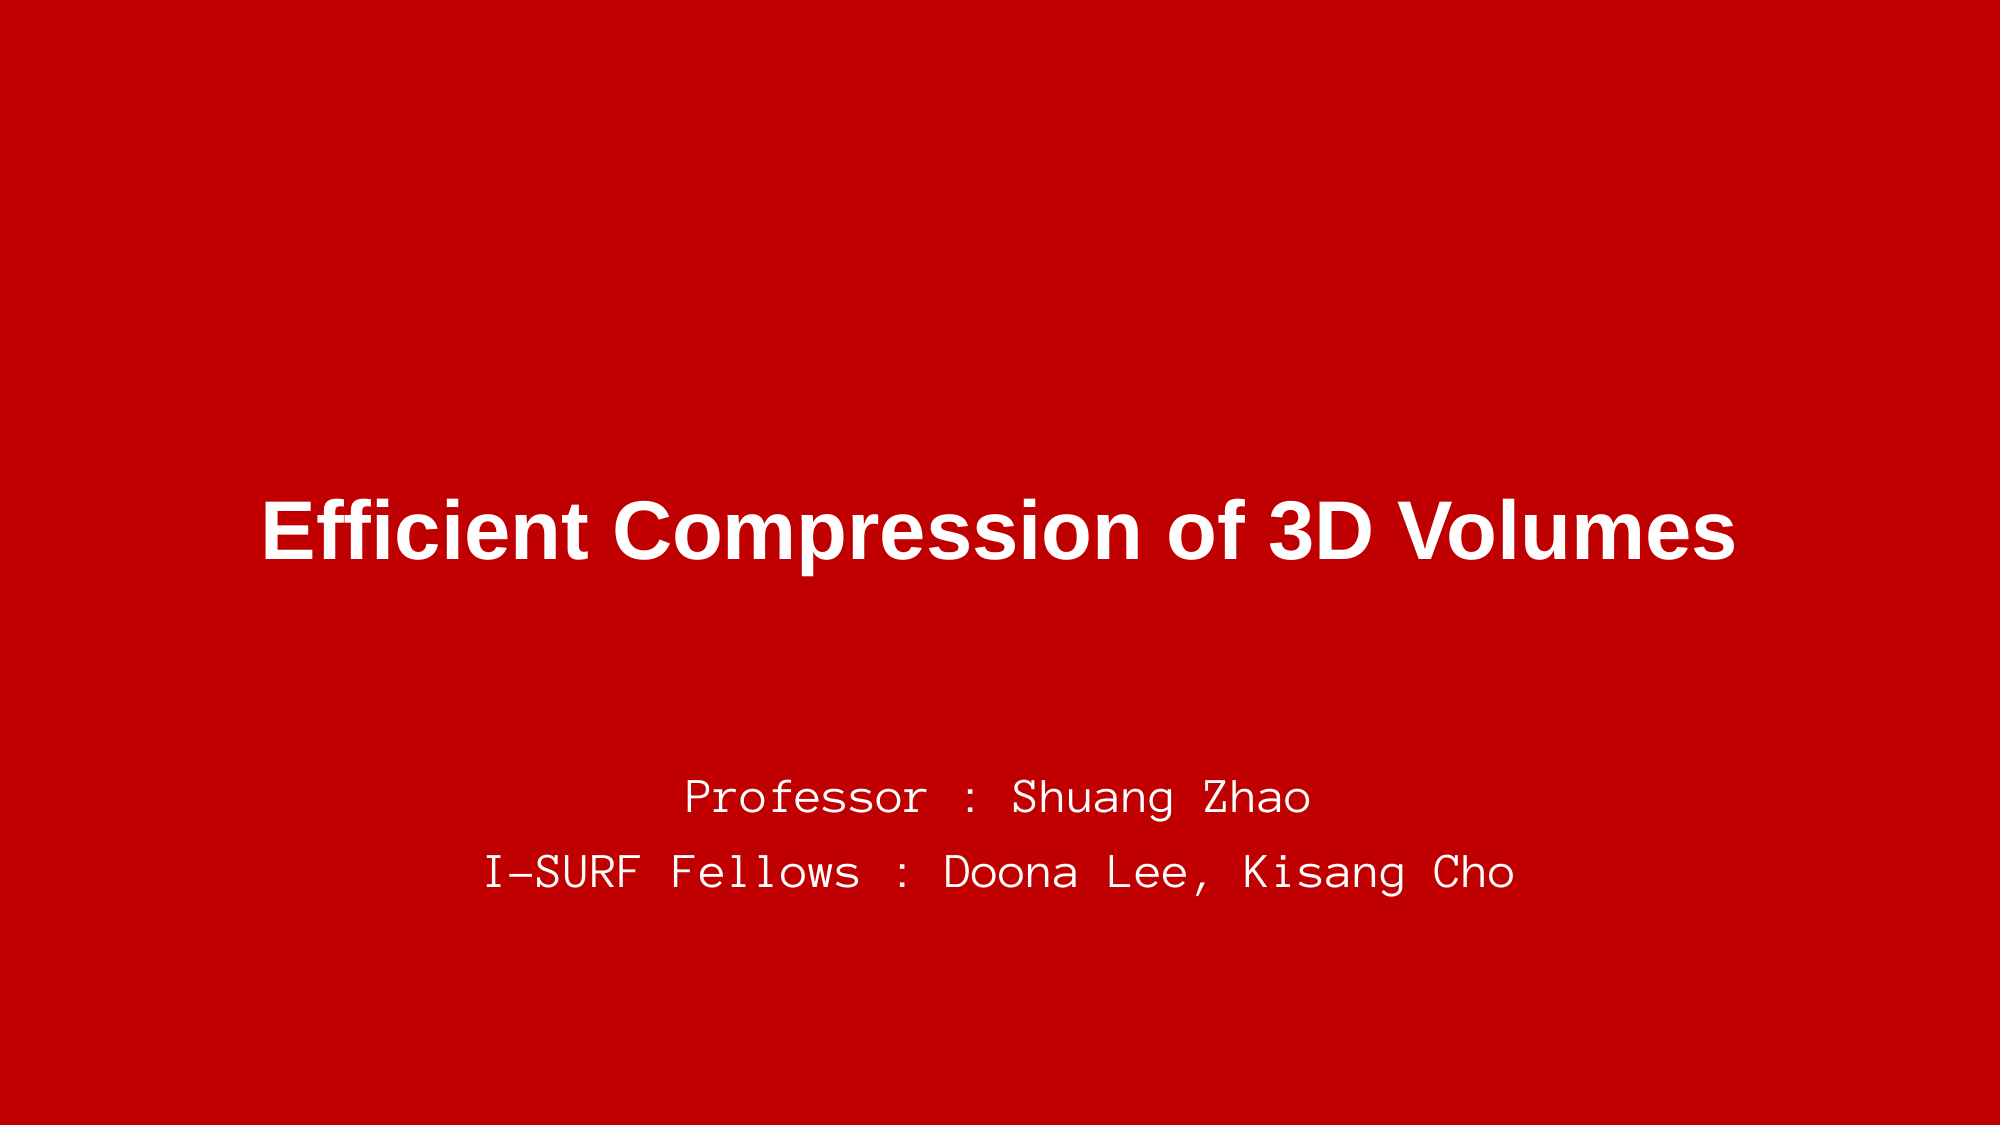

# Efficient Compression of 3D Volumes
Professor : Shuang Zhao
I-SURF Fellows : Doona Lee, Kisang Cho